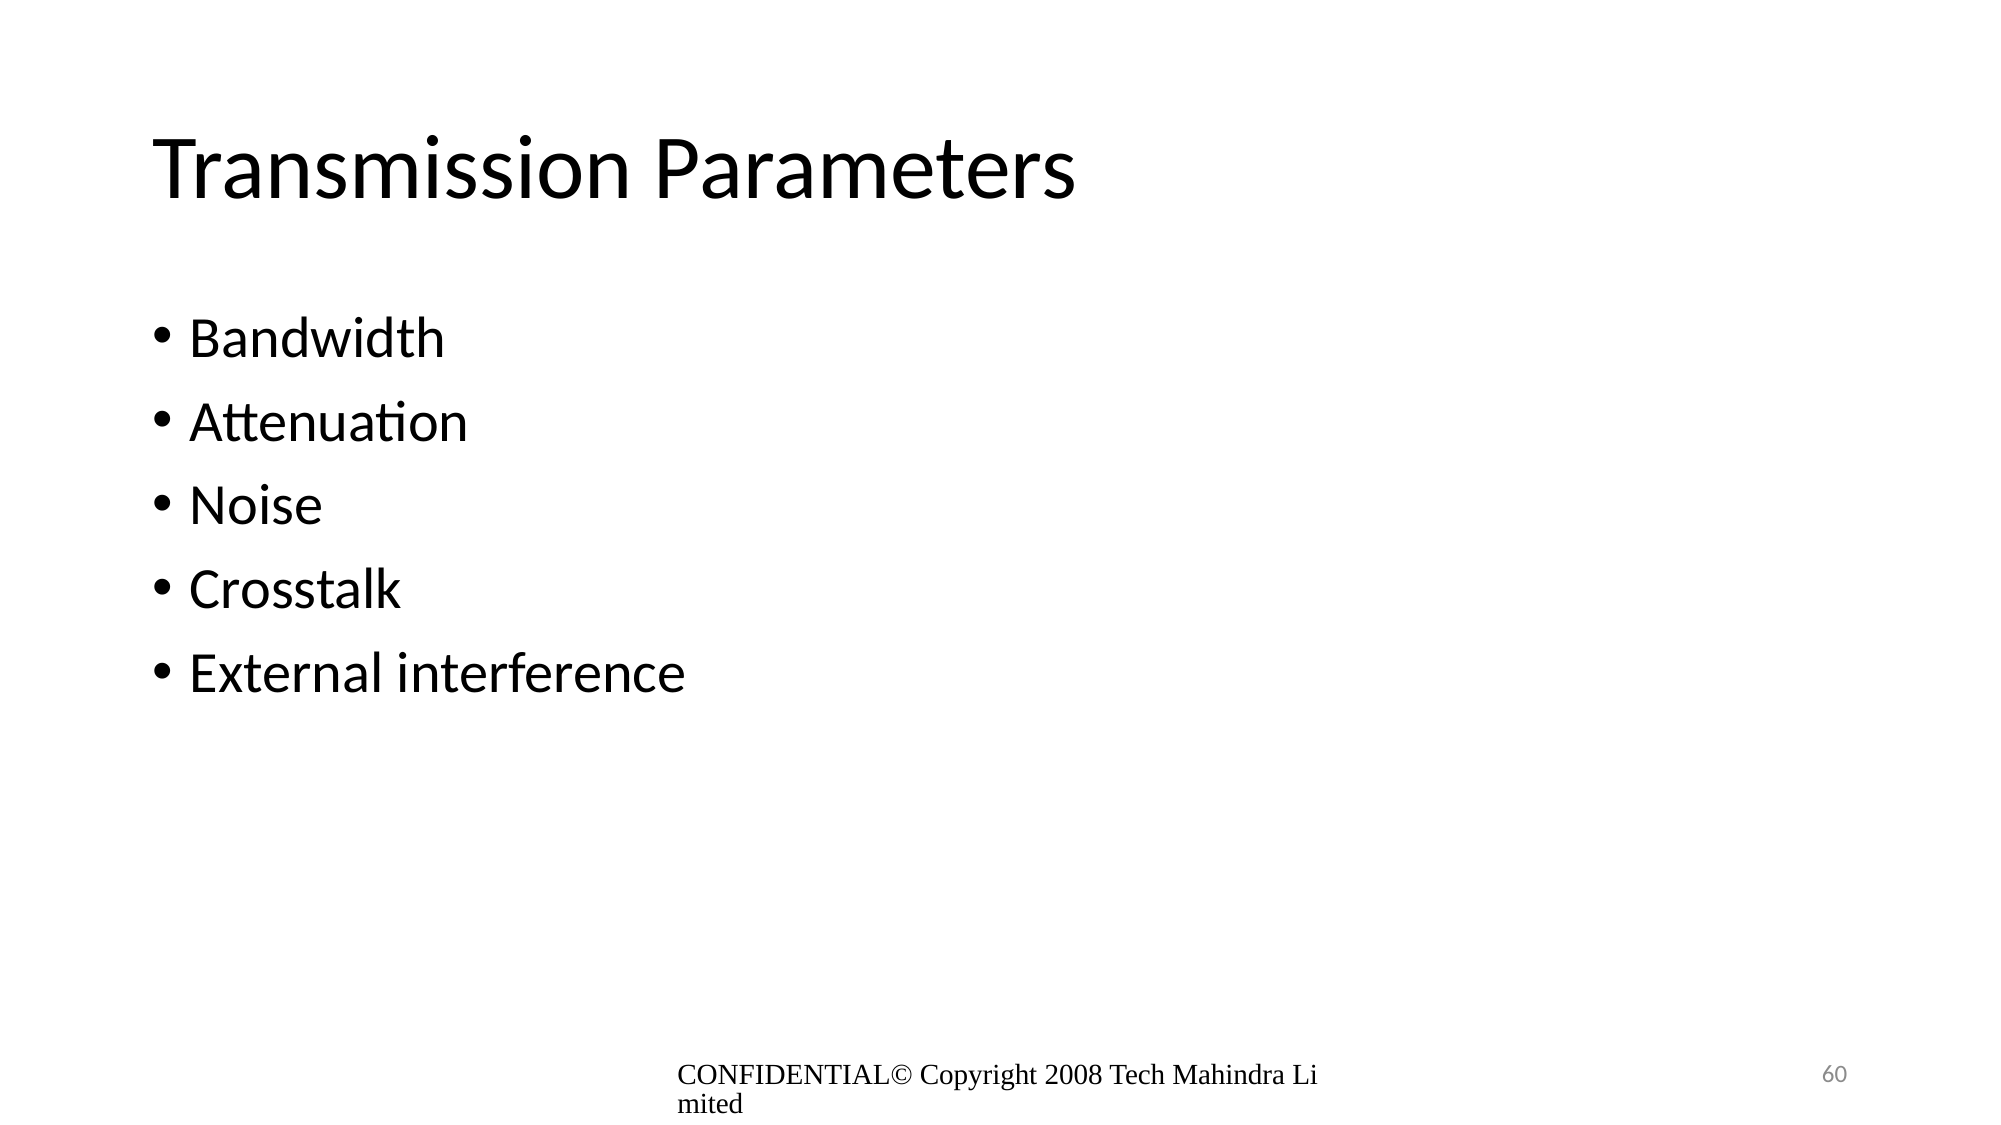

# Transmission Parameters
Bandwidth
Attenuation
Noise
Crosstalk
External interference
CONFIDENTIAL© Copyright 2008 Tech Mahindra Limited
60